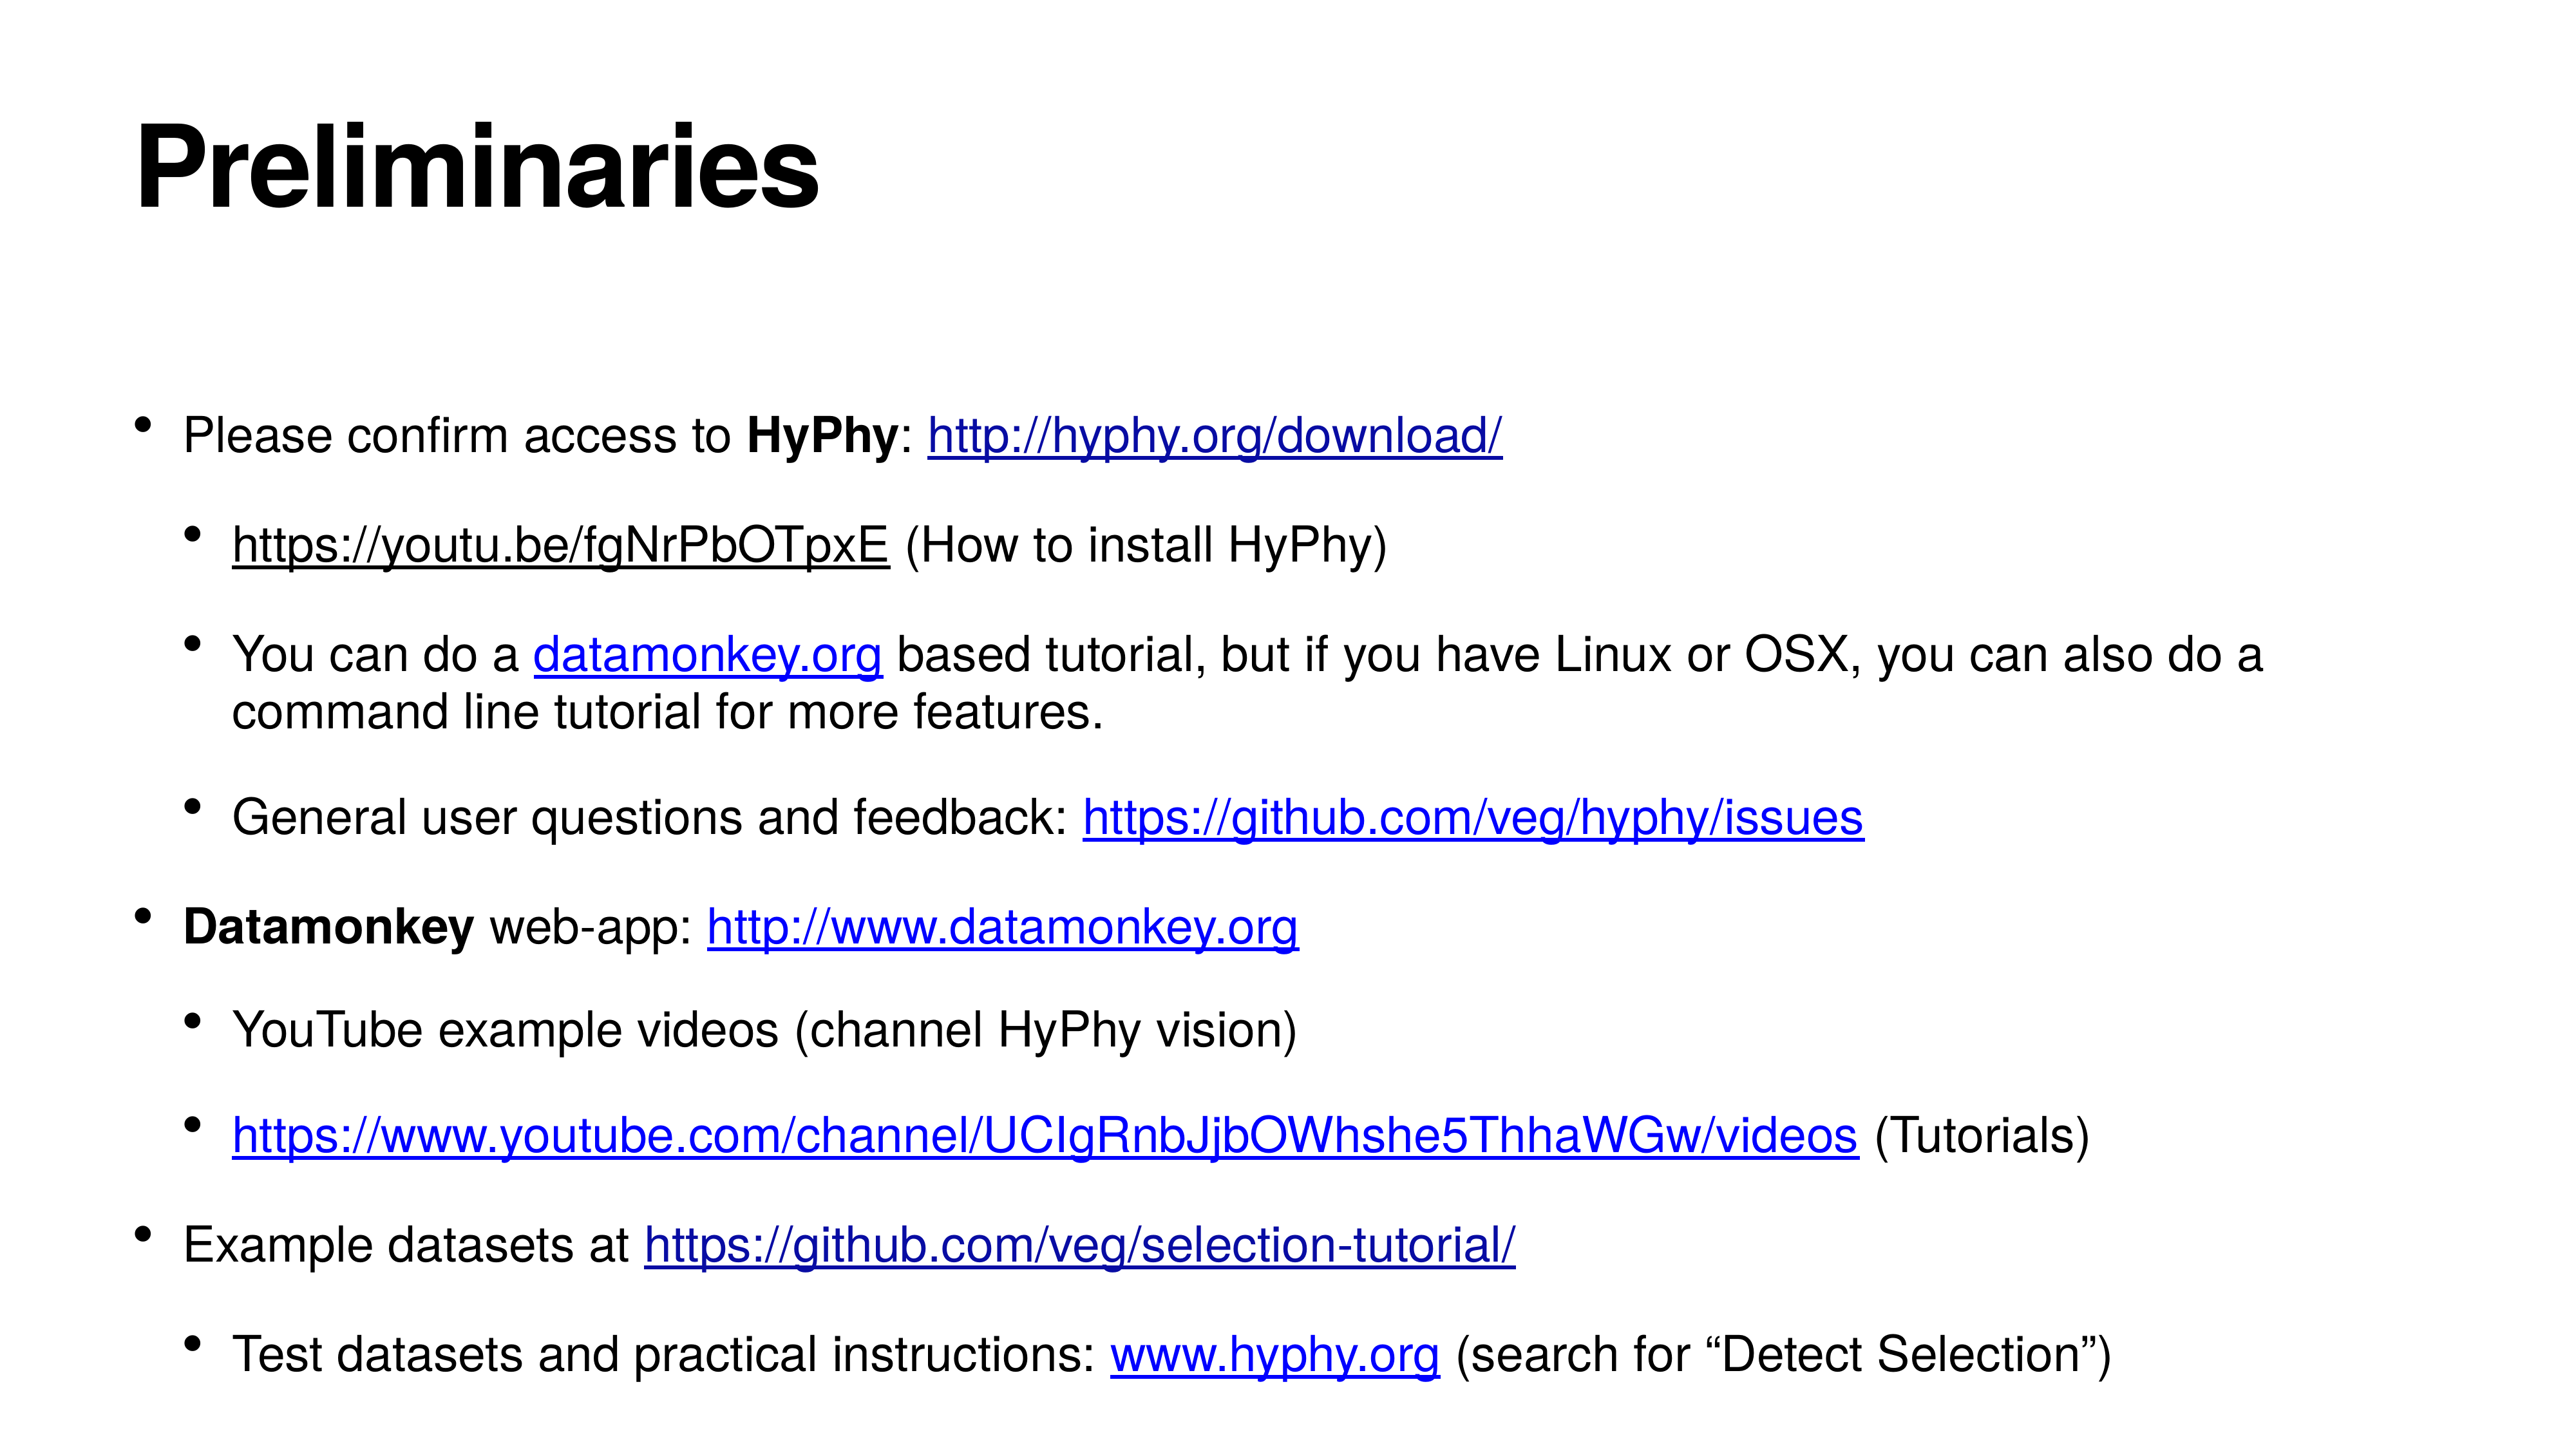

# Preliminaries

Please confirm access to HyPhy: http://hyphy.org/download/
https://youtu.be/fgNrPbOTpxE (How to install HyPhy)
You can do a datamonkey.org based tutorial, but if you have Linux or OSX, you can also do a command line tutorial for more features.
General user questions and feedback: https://github.com/veg/hyphy/issues
Datamonkey web-app: http://www.datamonkey.org
YouTube example videos (channel HyPhy vision)
https://www.youtube.com/channel/UCIgRnbJjbOWhshe5ThhaWGw/videos (Tutorials)
Example datasets at https://github.com/veg/selection-tutorial/
Test datasets and practical instructions: www.hyphy.org (search for “Detect Selection”)
2